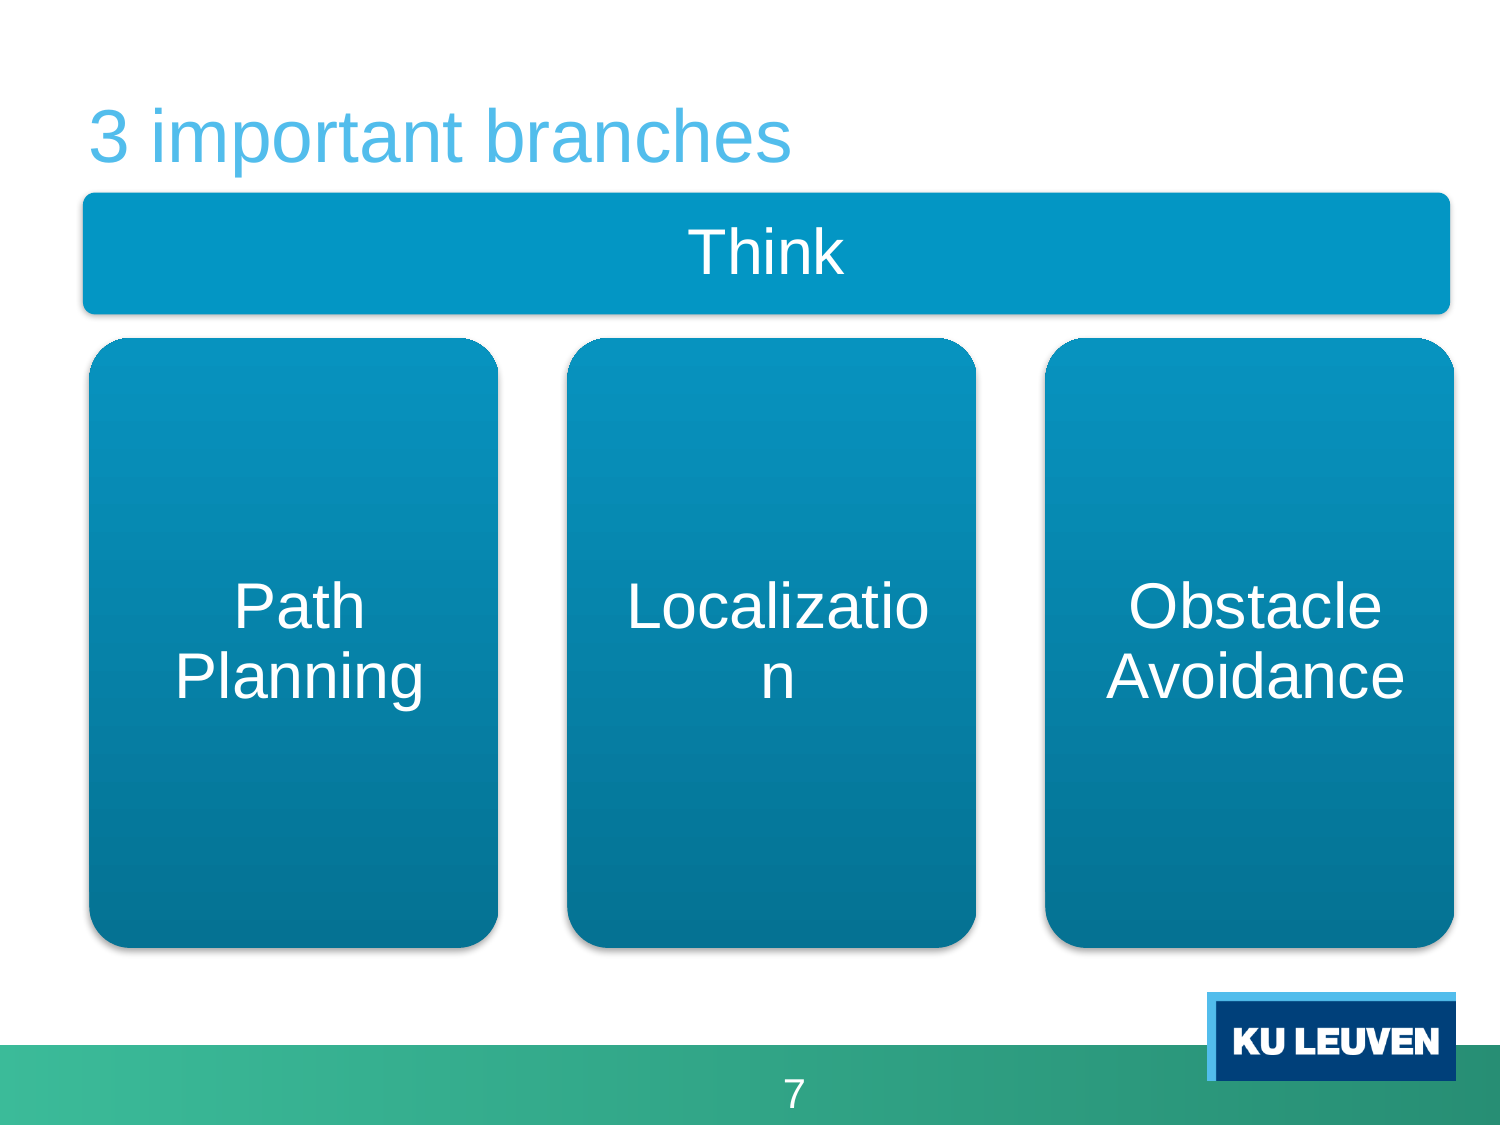

Think
# 3 important branches
Path Planning
Localization
Obstacle Avoidance
7